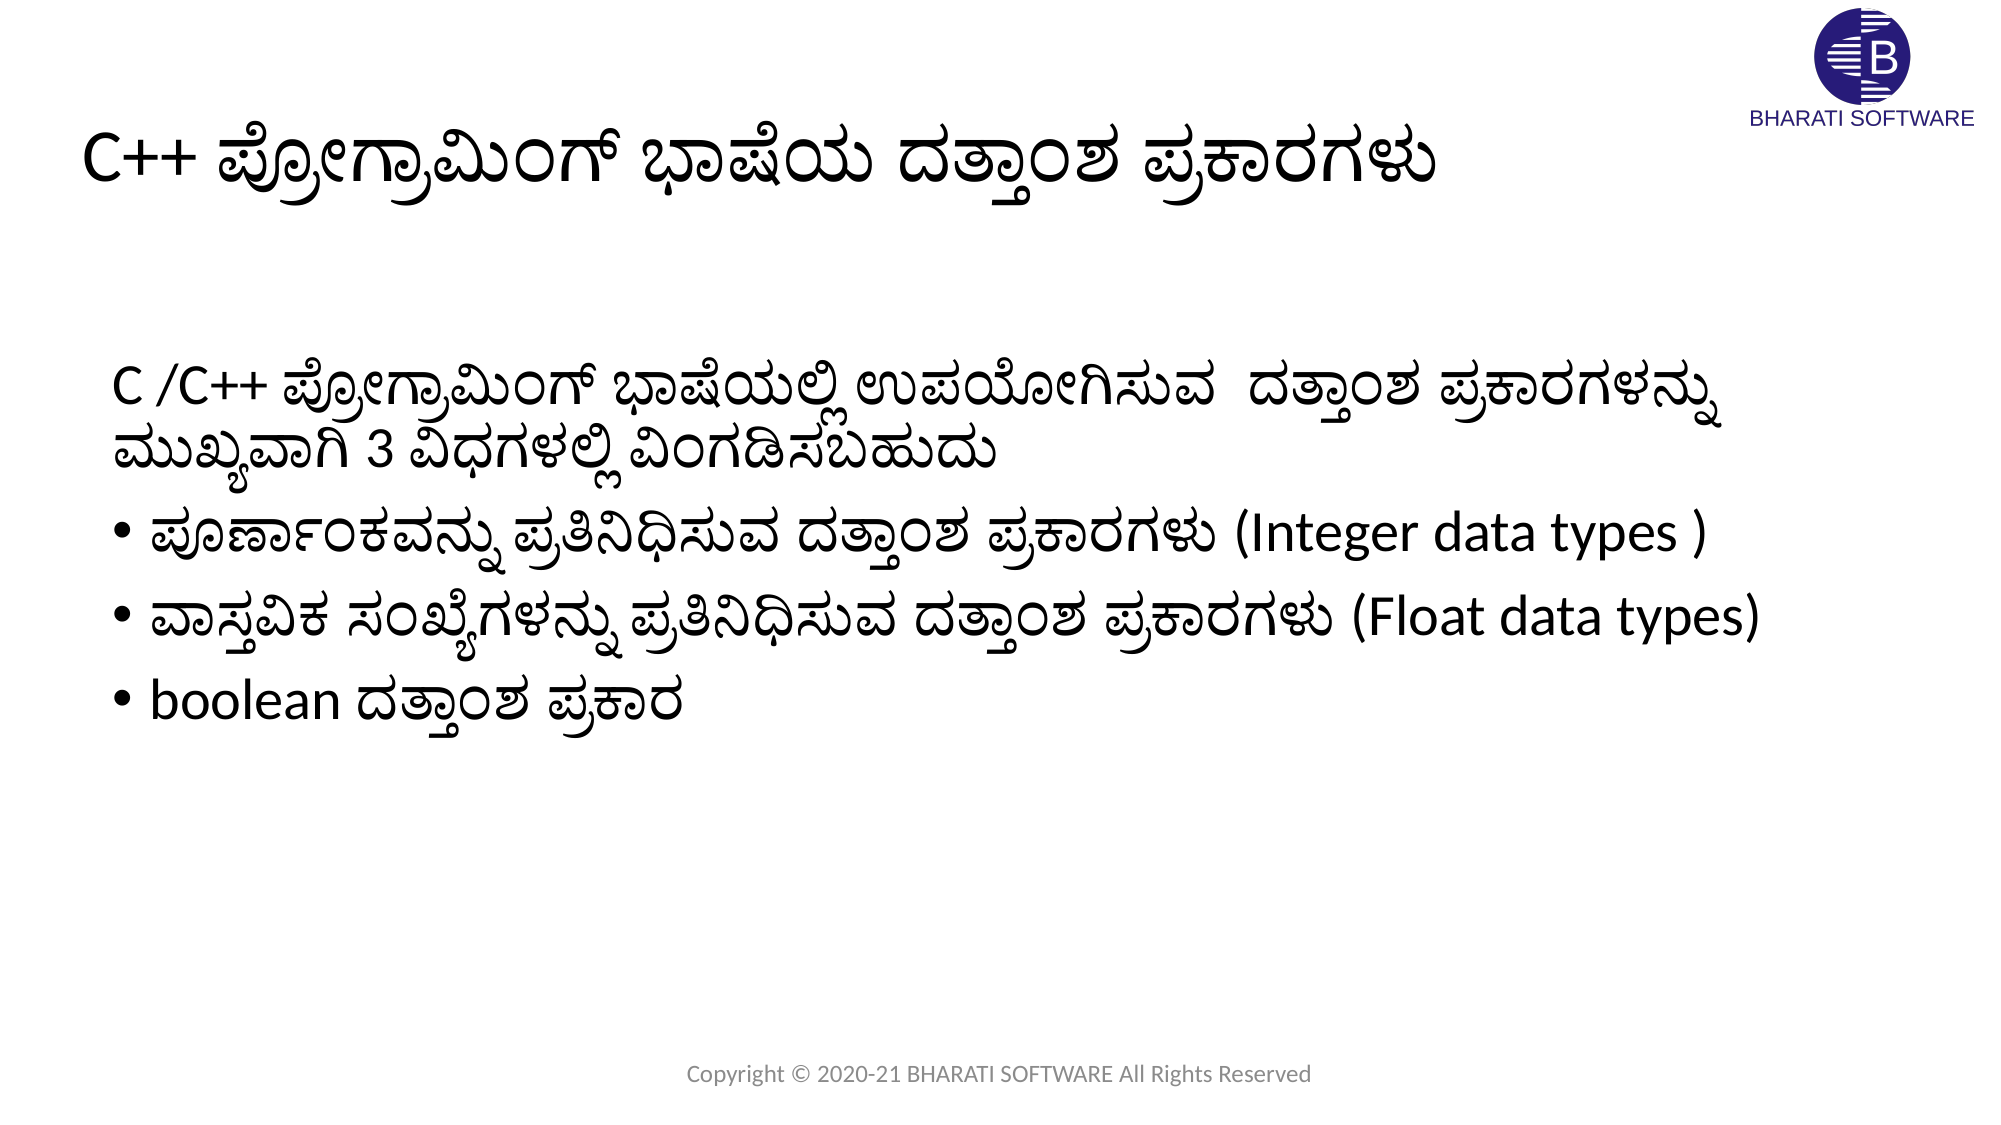

C++ ಪ್ರೋಗ್ರಾಮಿಂಗ್ ಭಾಷೆಯ ದತ್ತಾಂಶ ಪ್ರಕಾರಗಳು
C /C++ ಪ್ರೋಗ್ರಾಮಿಂಗ್ ಭಾಷೆಯಲ್ಲಿ ಉಪಯೋಗಿಸುವ  ದತ್ತಾಂಶ ಪ್ರಕಾರಗಳನ್ನು ಮುಖ್ಯವಾಗಿ 3 ವಿಧಗಳಲ್ಲಿ ವಿಂಗಡಿಸಬಹುದು
ಪೂರ್ಣಾಂಕವನ್ನು ಪ್ರತಿನಿಧಿಸುವ ದತ್ತಾಂಶ ಪ್ರಕಾರಗಳು (Integer data types )
ವಾಸ್ತವಿಕ ಸಂಖ್ಯೆಗಳನ್ನು ಪ್ರತಿನಿಧಿಸುವ ದತ್ತಾಂಶ ಪ್ರಕಾರಗಳು (Float data types)
boolean ದತ್ತಾಂಶ ಪ್ರಕಾರ
Copyright © 2020-21 BHARATI SOFTWARE All Rights Reserved